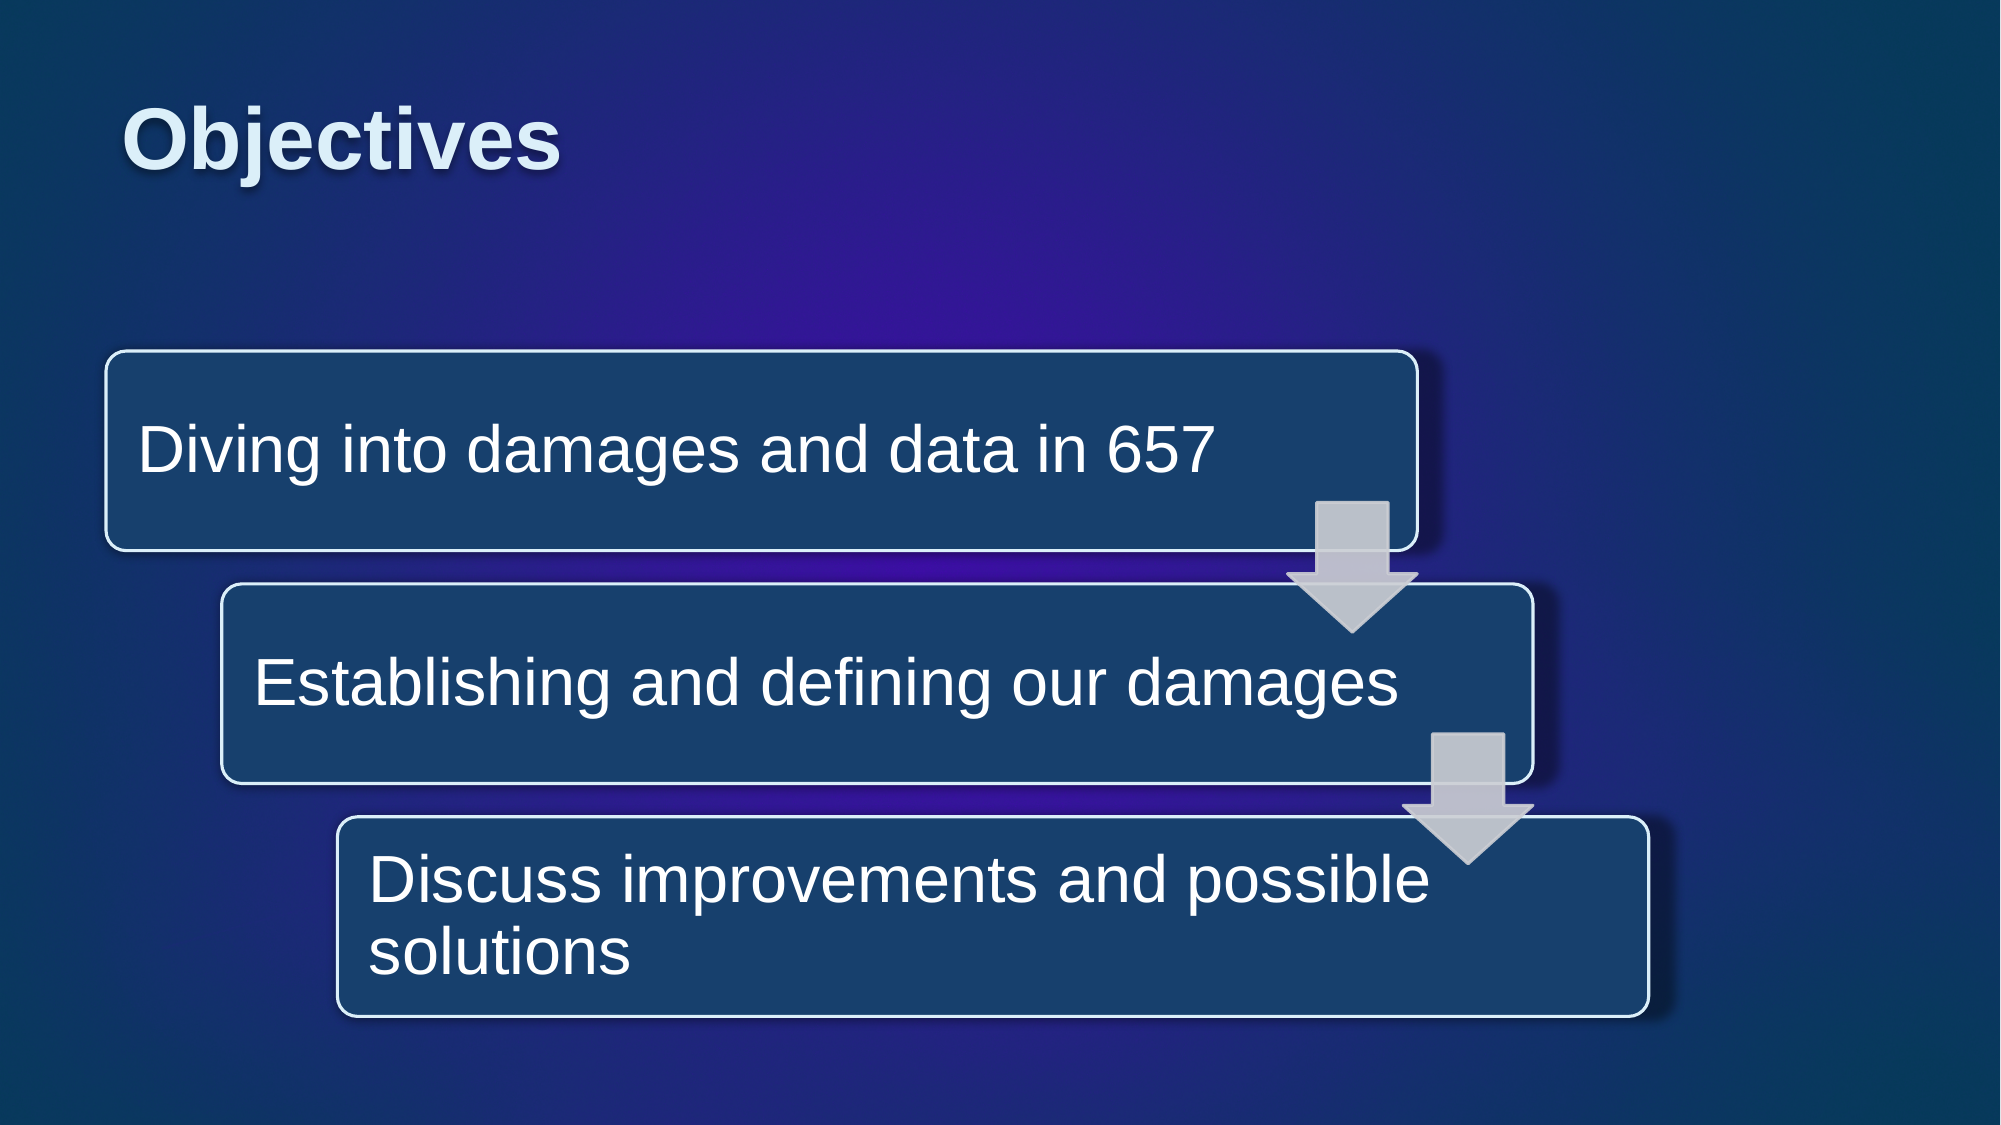

# Objectives
Diving into damages and data in 657
Establishing and defining our damages
Discuss improvements and possible solutions